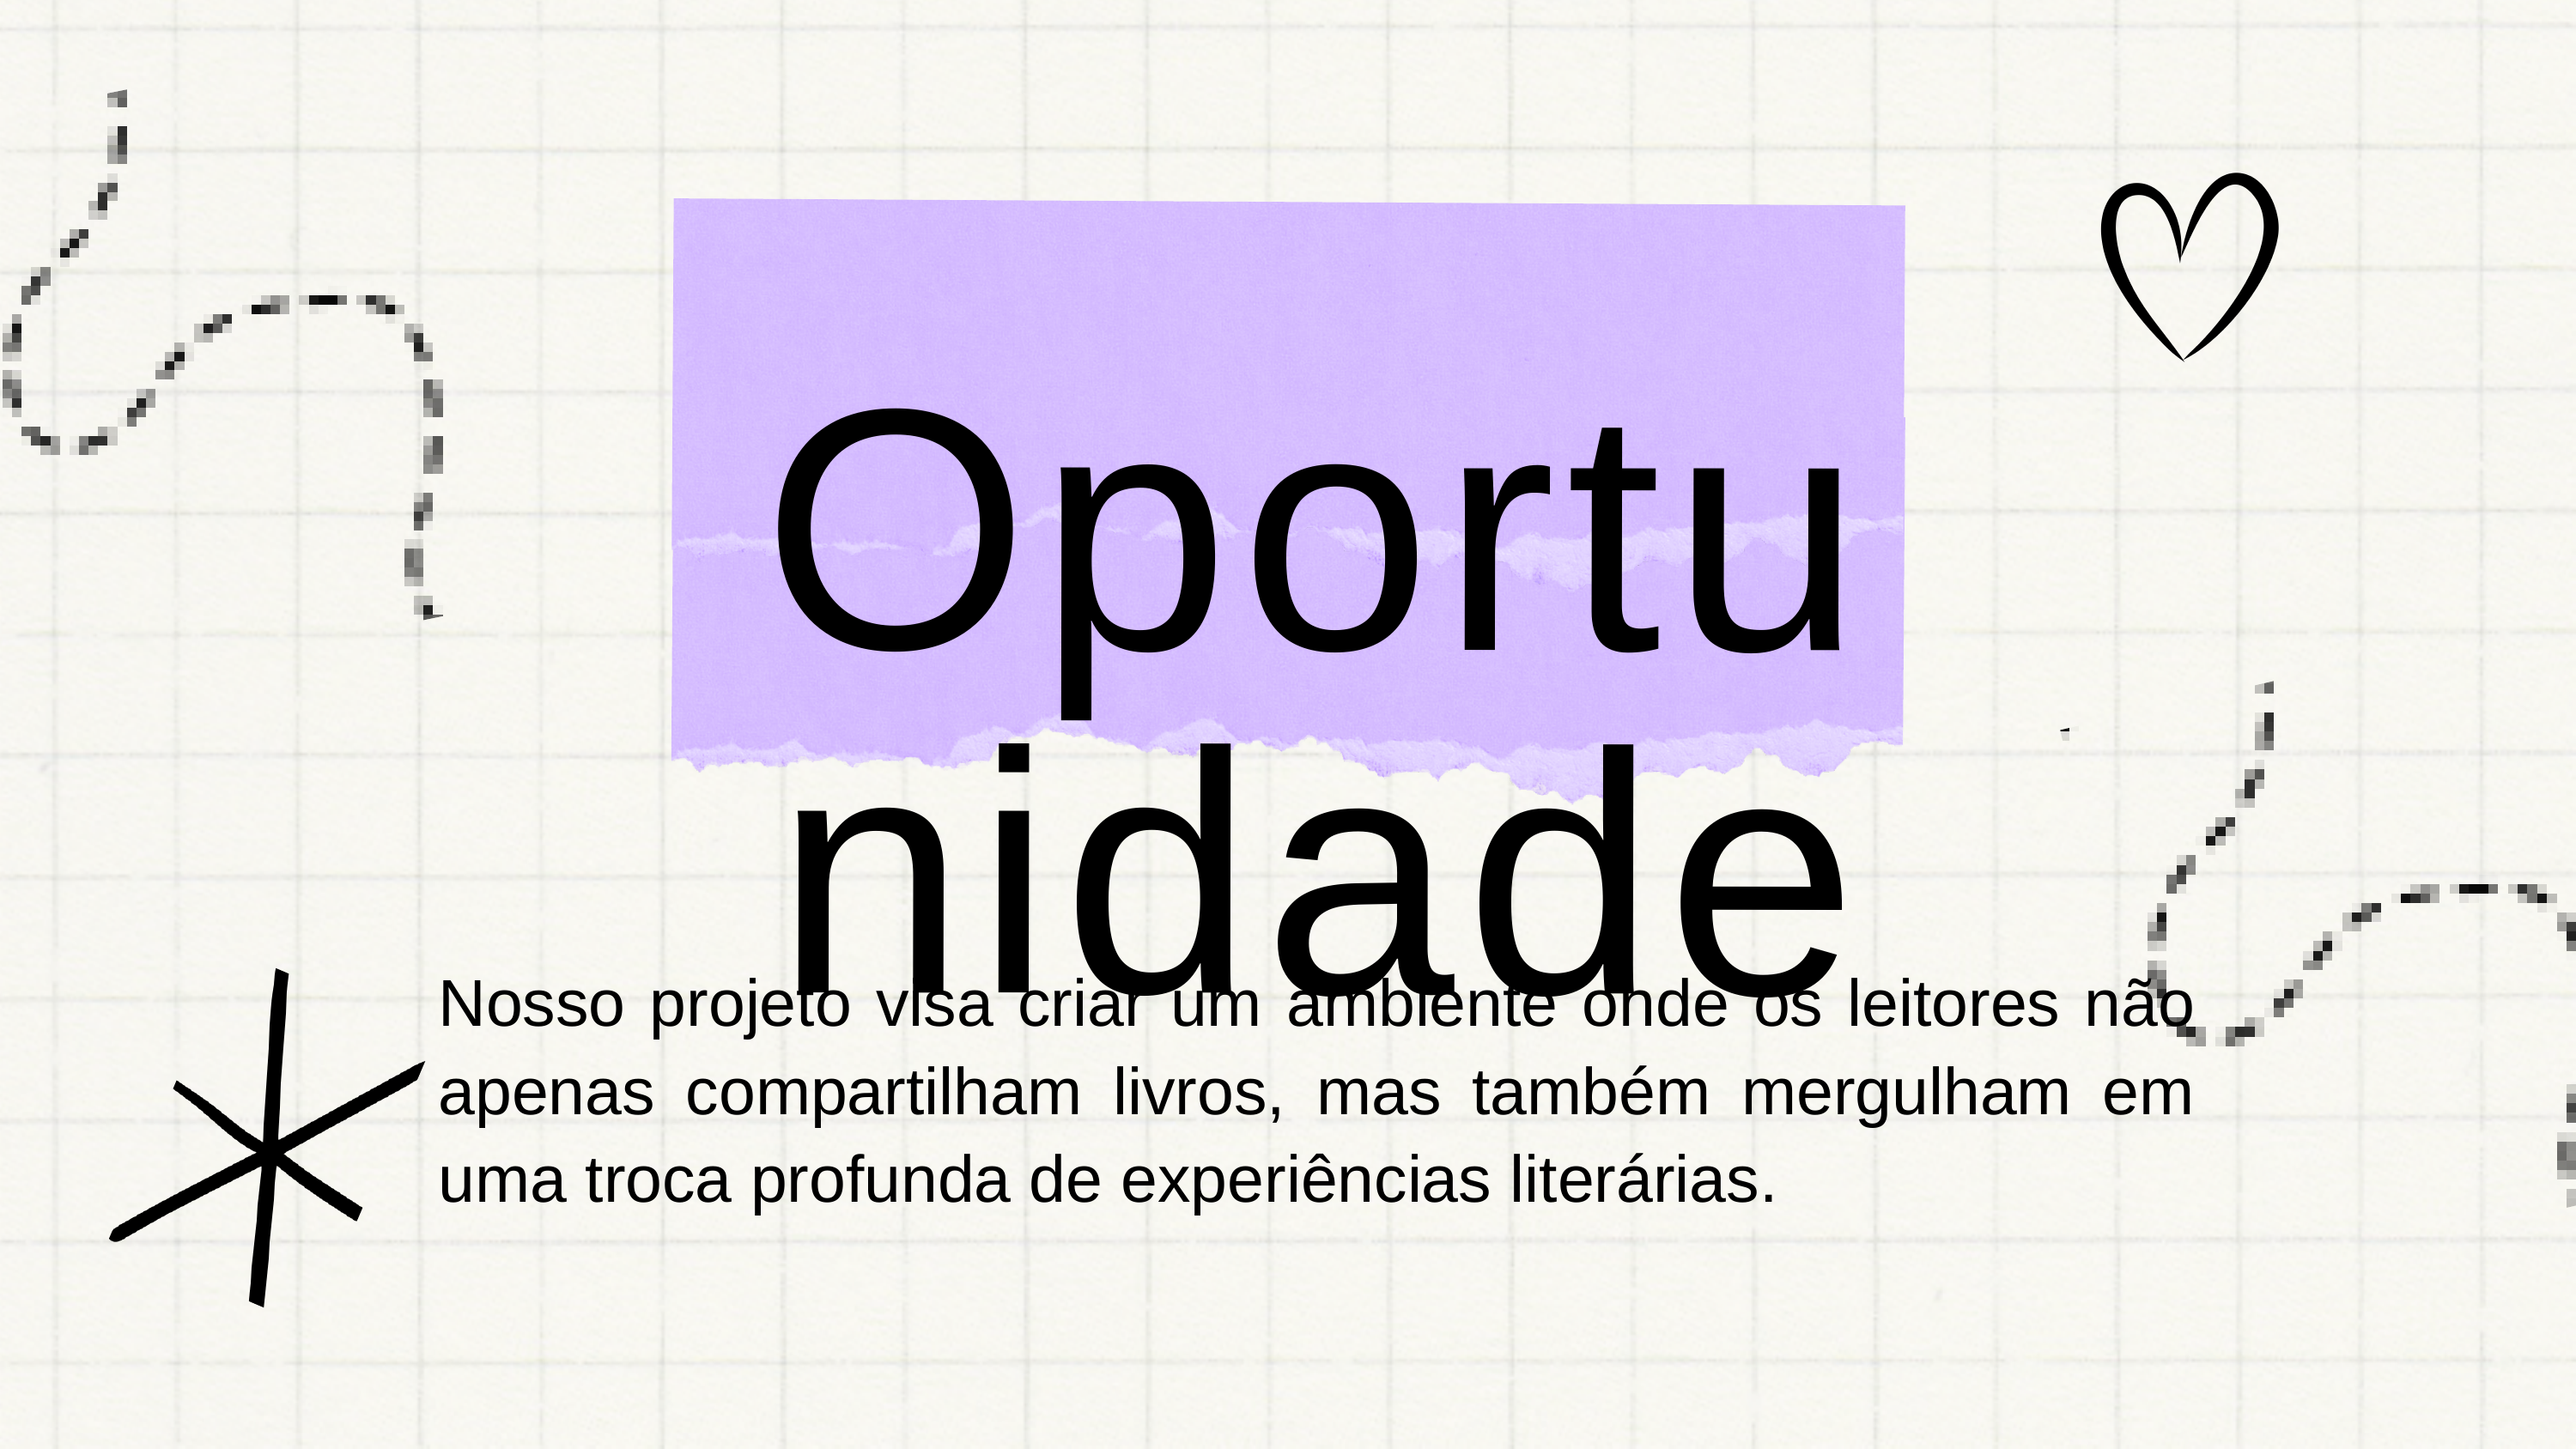

Oportunidade

Nosso projeto visa criar um ambiente onde os leitores não apenas compartilham livros, mas também mergulham em uma troca profunda de experiências literárias.